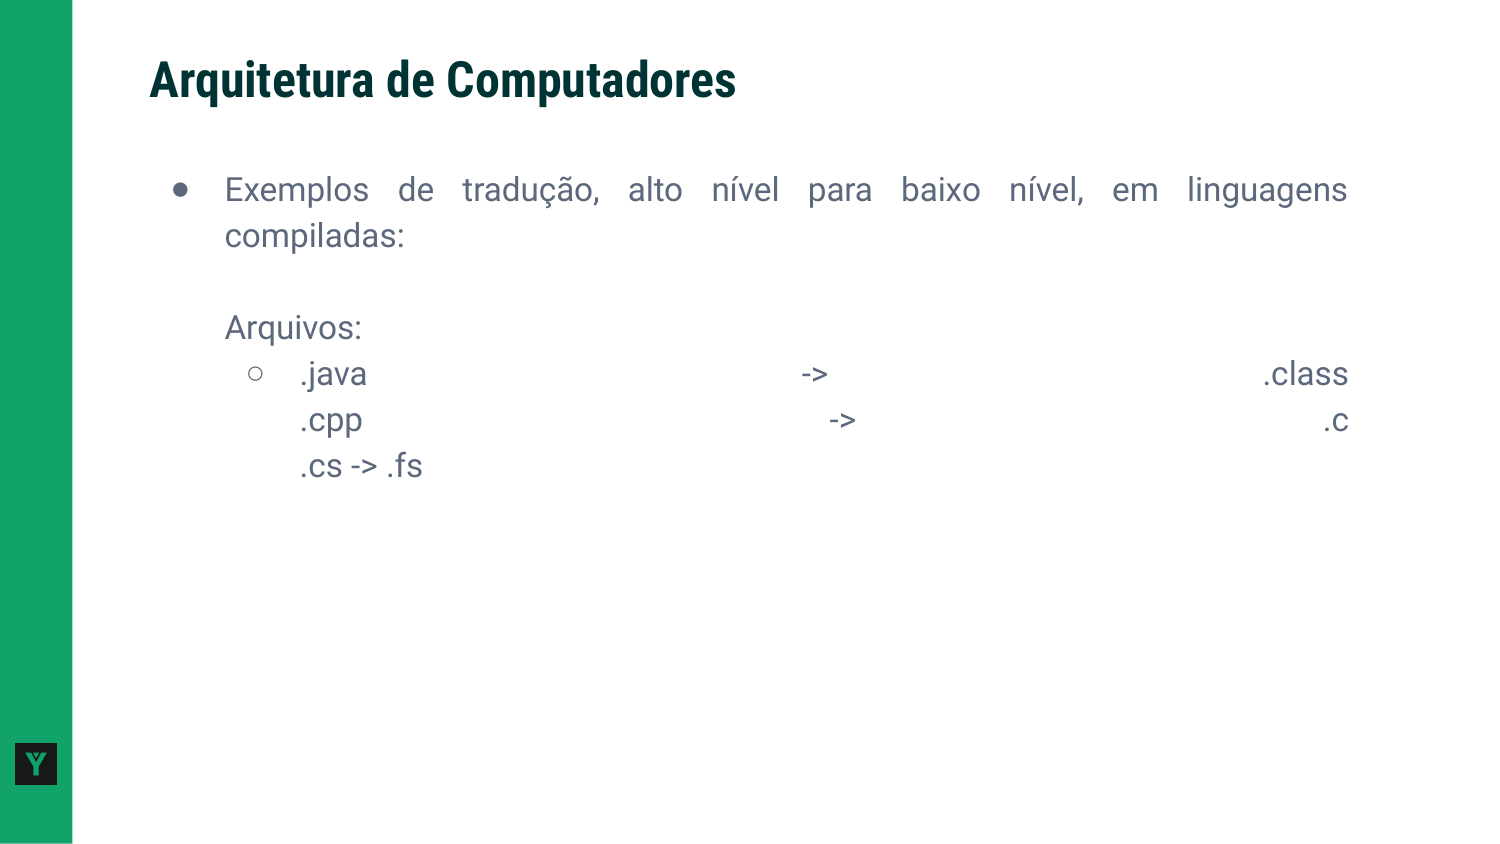

# Arquitetura de Computadores
Exemplos de tradução, alto nível para baixo nível, em linguagens compiladas:
Arquivos:
.java -> .class
.cpp -> .c
.cs -> .fs